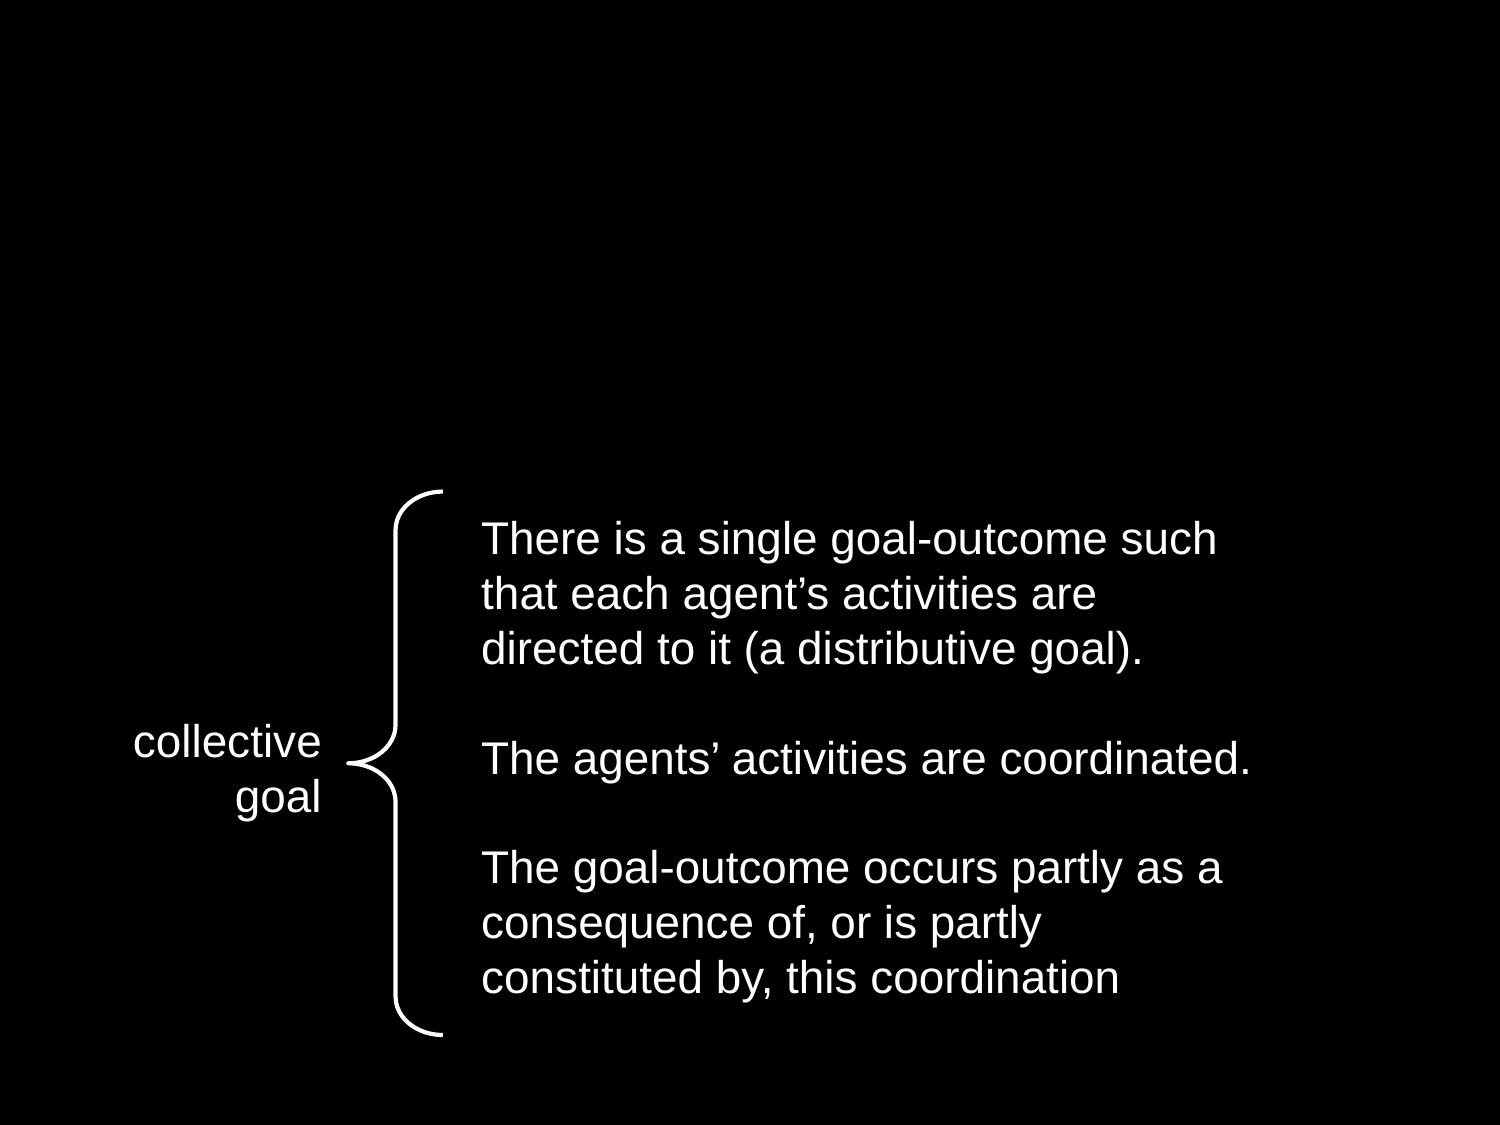

There is a single goal-outcome such that each agent’s activities are directed to it (a distributive goal).

The agents’ activities are coordinated.

The goal-outcome occurs partly as a consequence of, or is partly constituted by, this coordination

collective goal